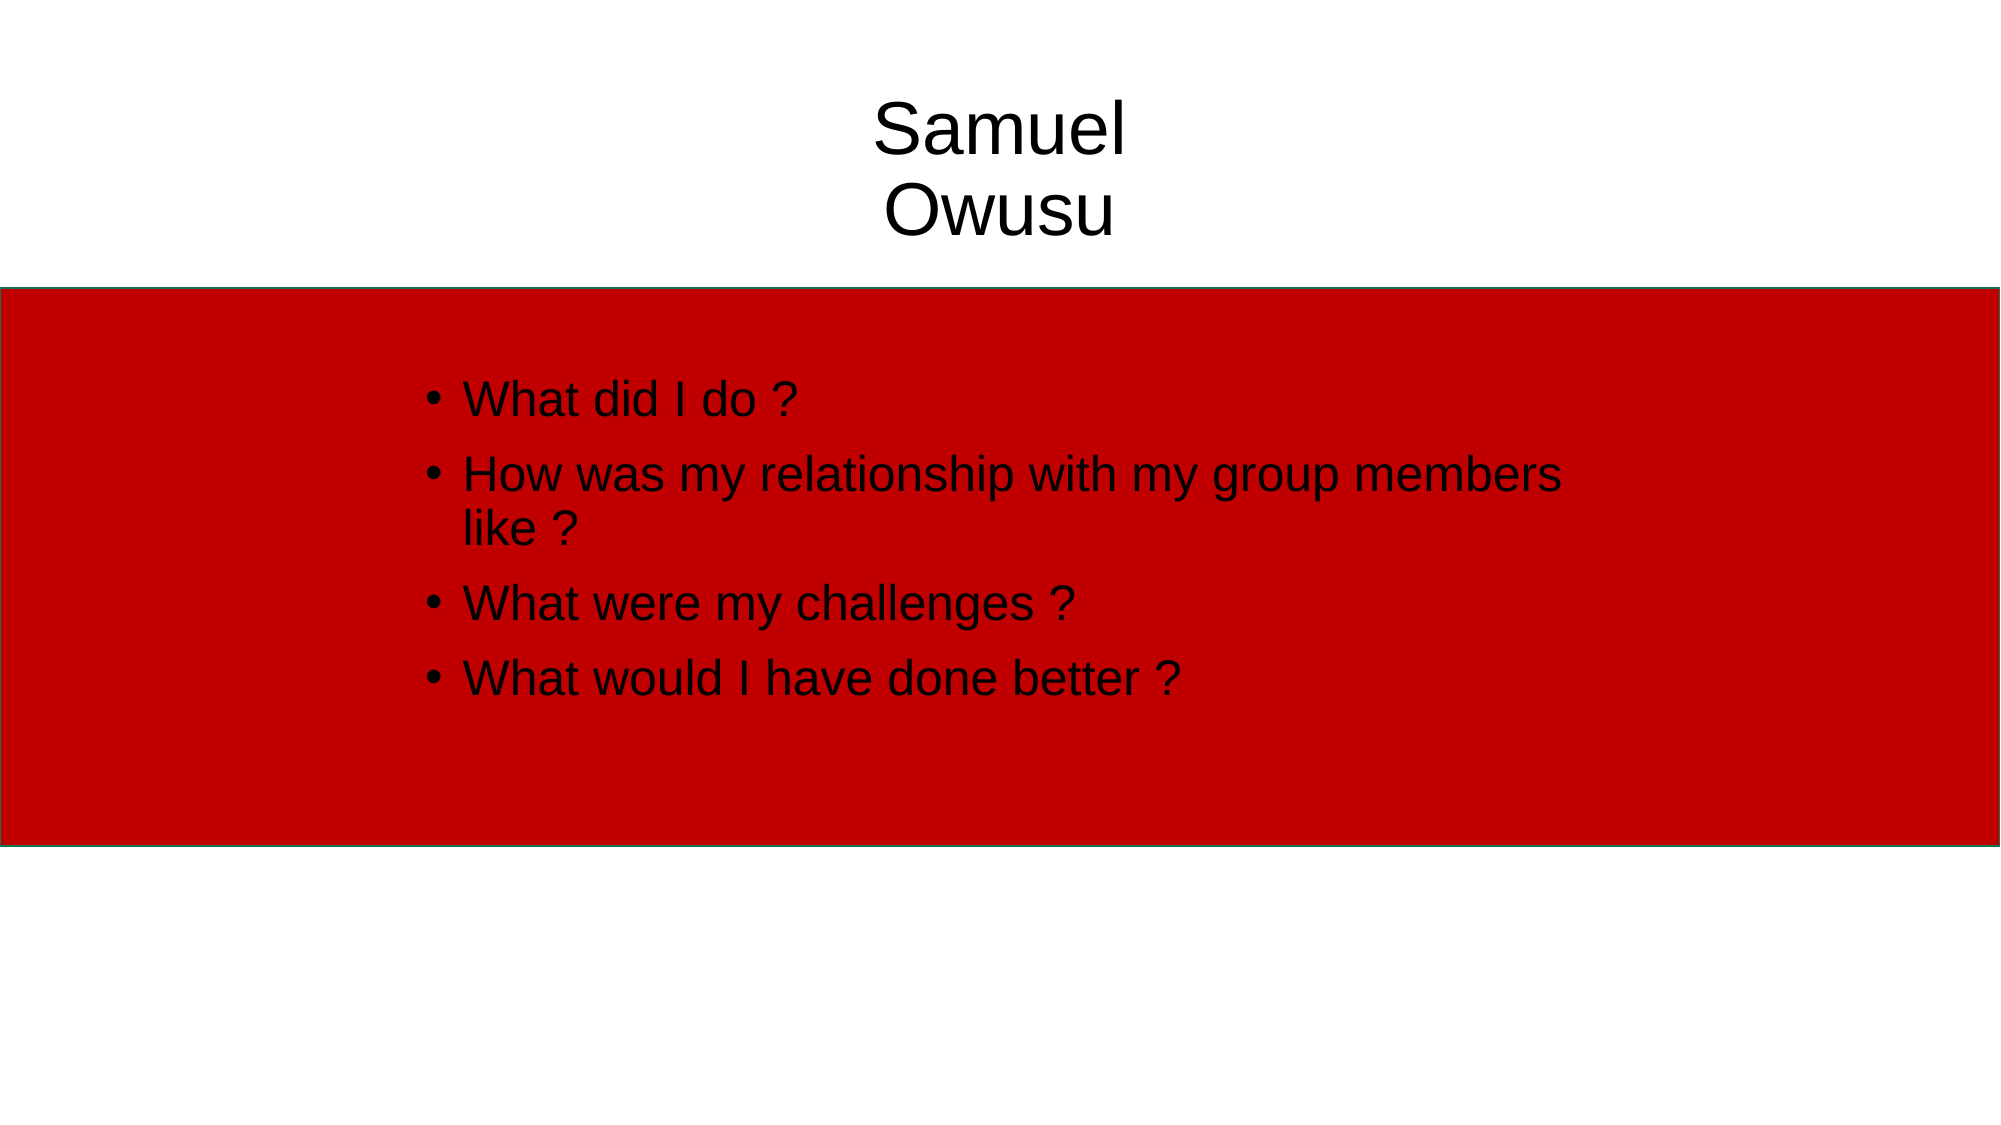

# Samuel Owusu

What did I do ?
How was my relationship with my group members like ?
What were my challenges ?
What would I have done better ?